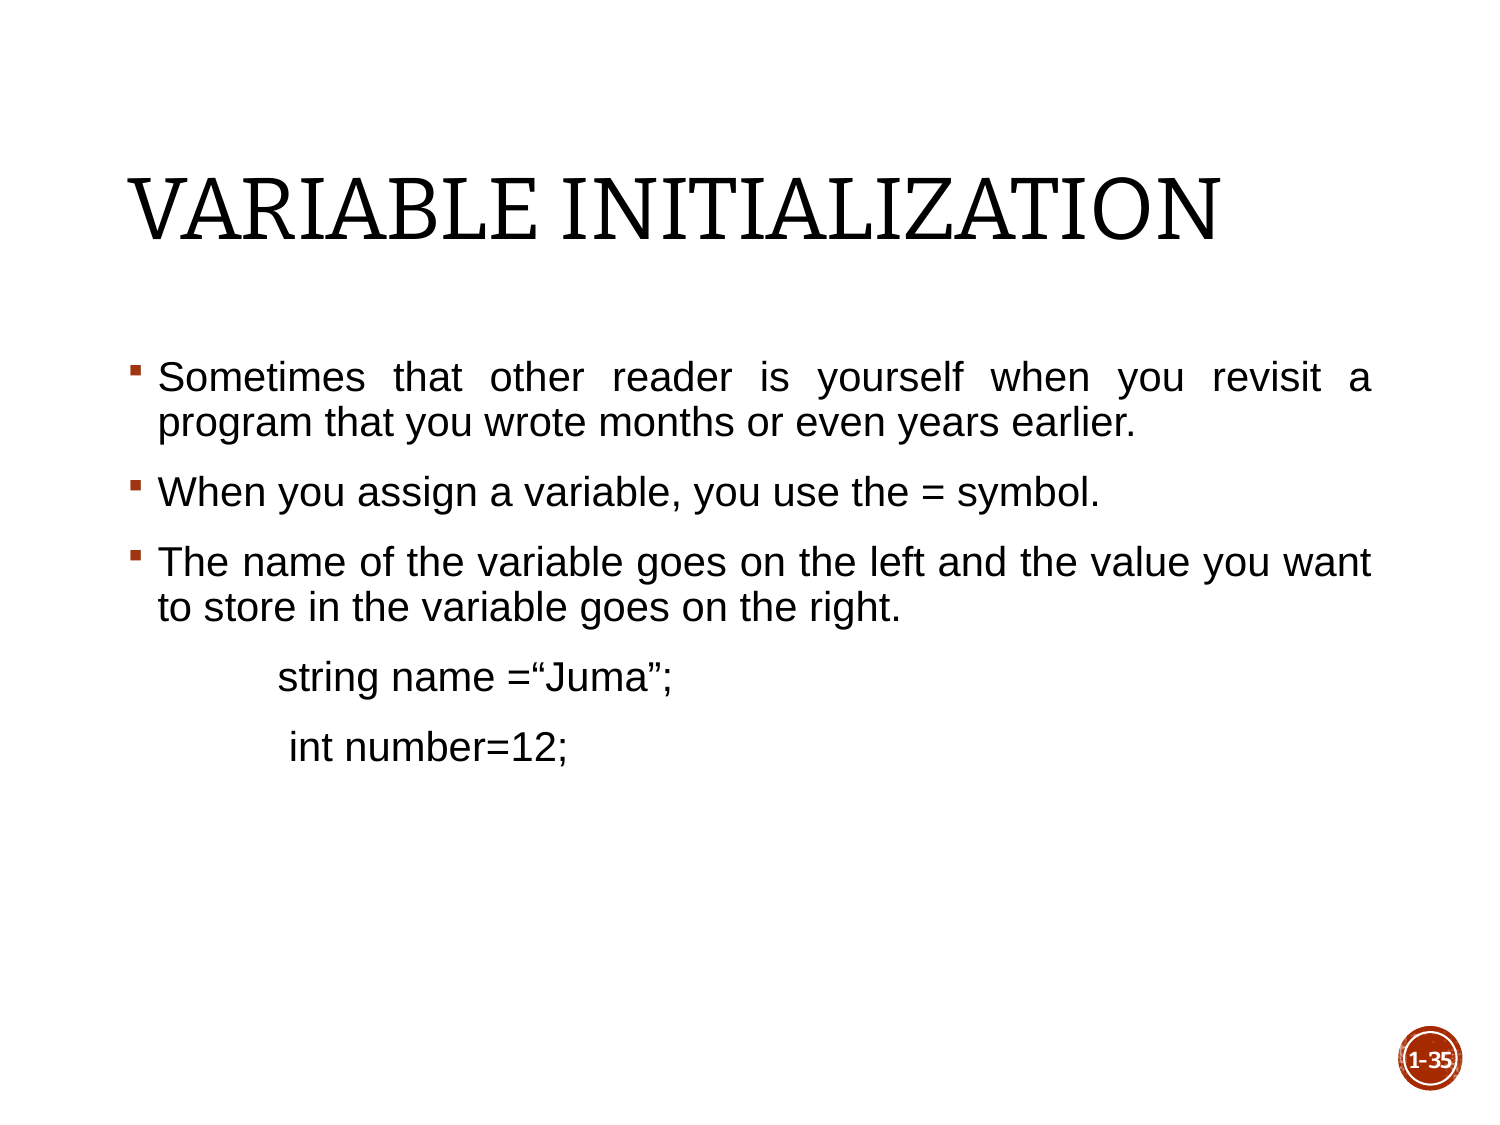

# Variable Initialization
Sometimes that other reader is yourself when you revisit a program that you wrote months or even years earlier.
When you assign a variable, you use the = symbol.
The name of the variable goes on the left and the value you want to store in the variable goes on the right.
	string name =“Juma”;
  	 int number=12;
1-35